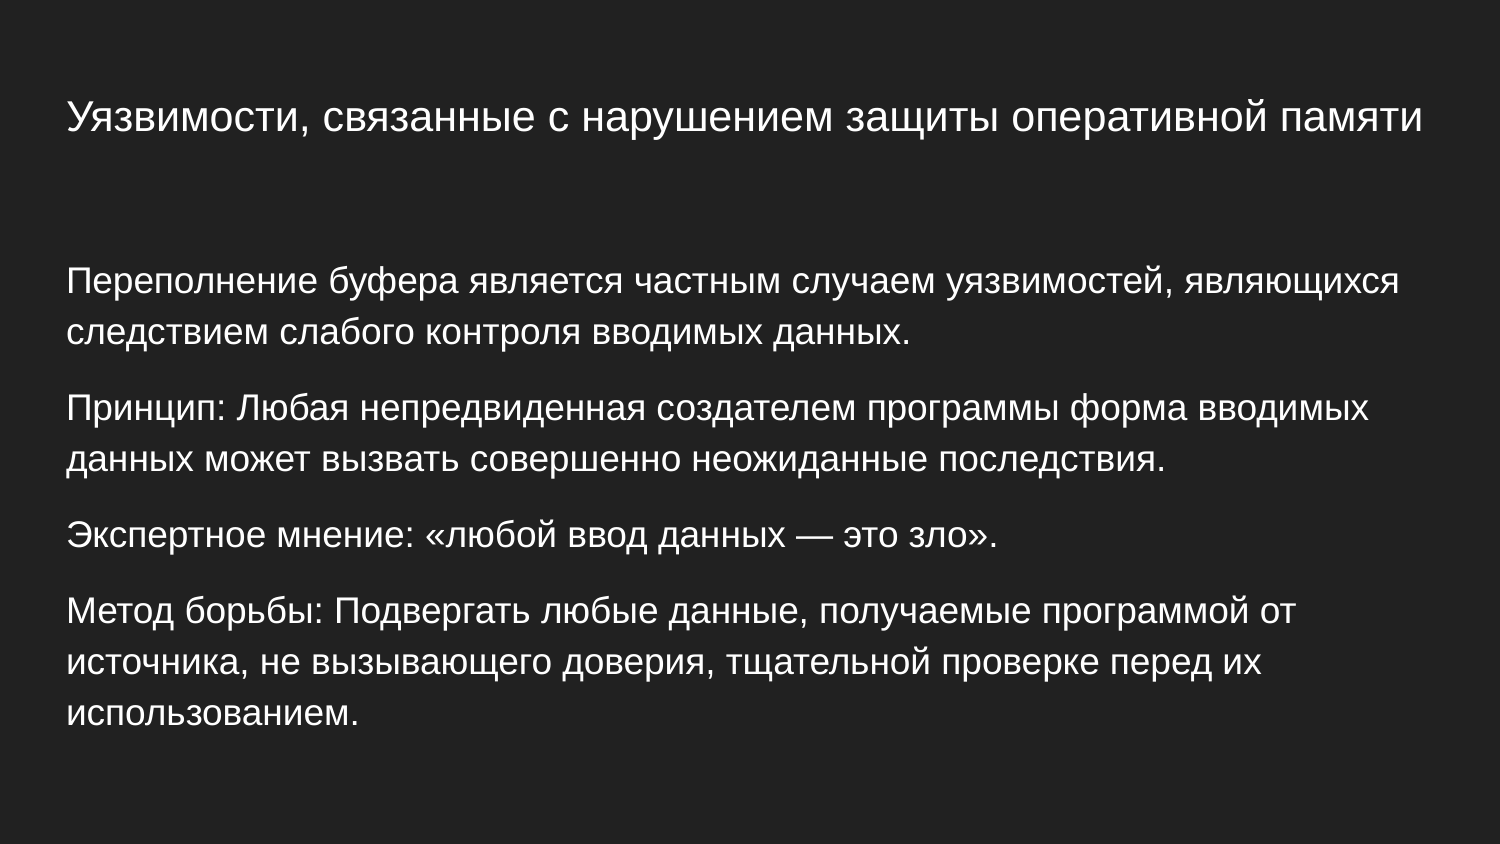

# Уязвимости, связанные с нарушением защиты оперативной памяти
Переполнение буфера является частным случаем уязвимостей, являющихся следствием слабого контроля вводимых данных.
Принцип: Любая непредвиденная создателем программы форма вводимых данных может вызвать совершенно неожиданные последствия.
Экспертное мнение: «любой ввод данных — это зло».
Метод борьбы: Подвергать любые данные, получаемые программой от источника, не вызывающего доверия, тщательной проверке перед их использованием.